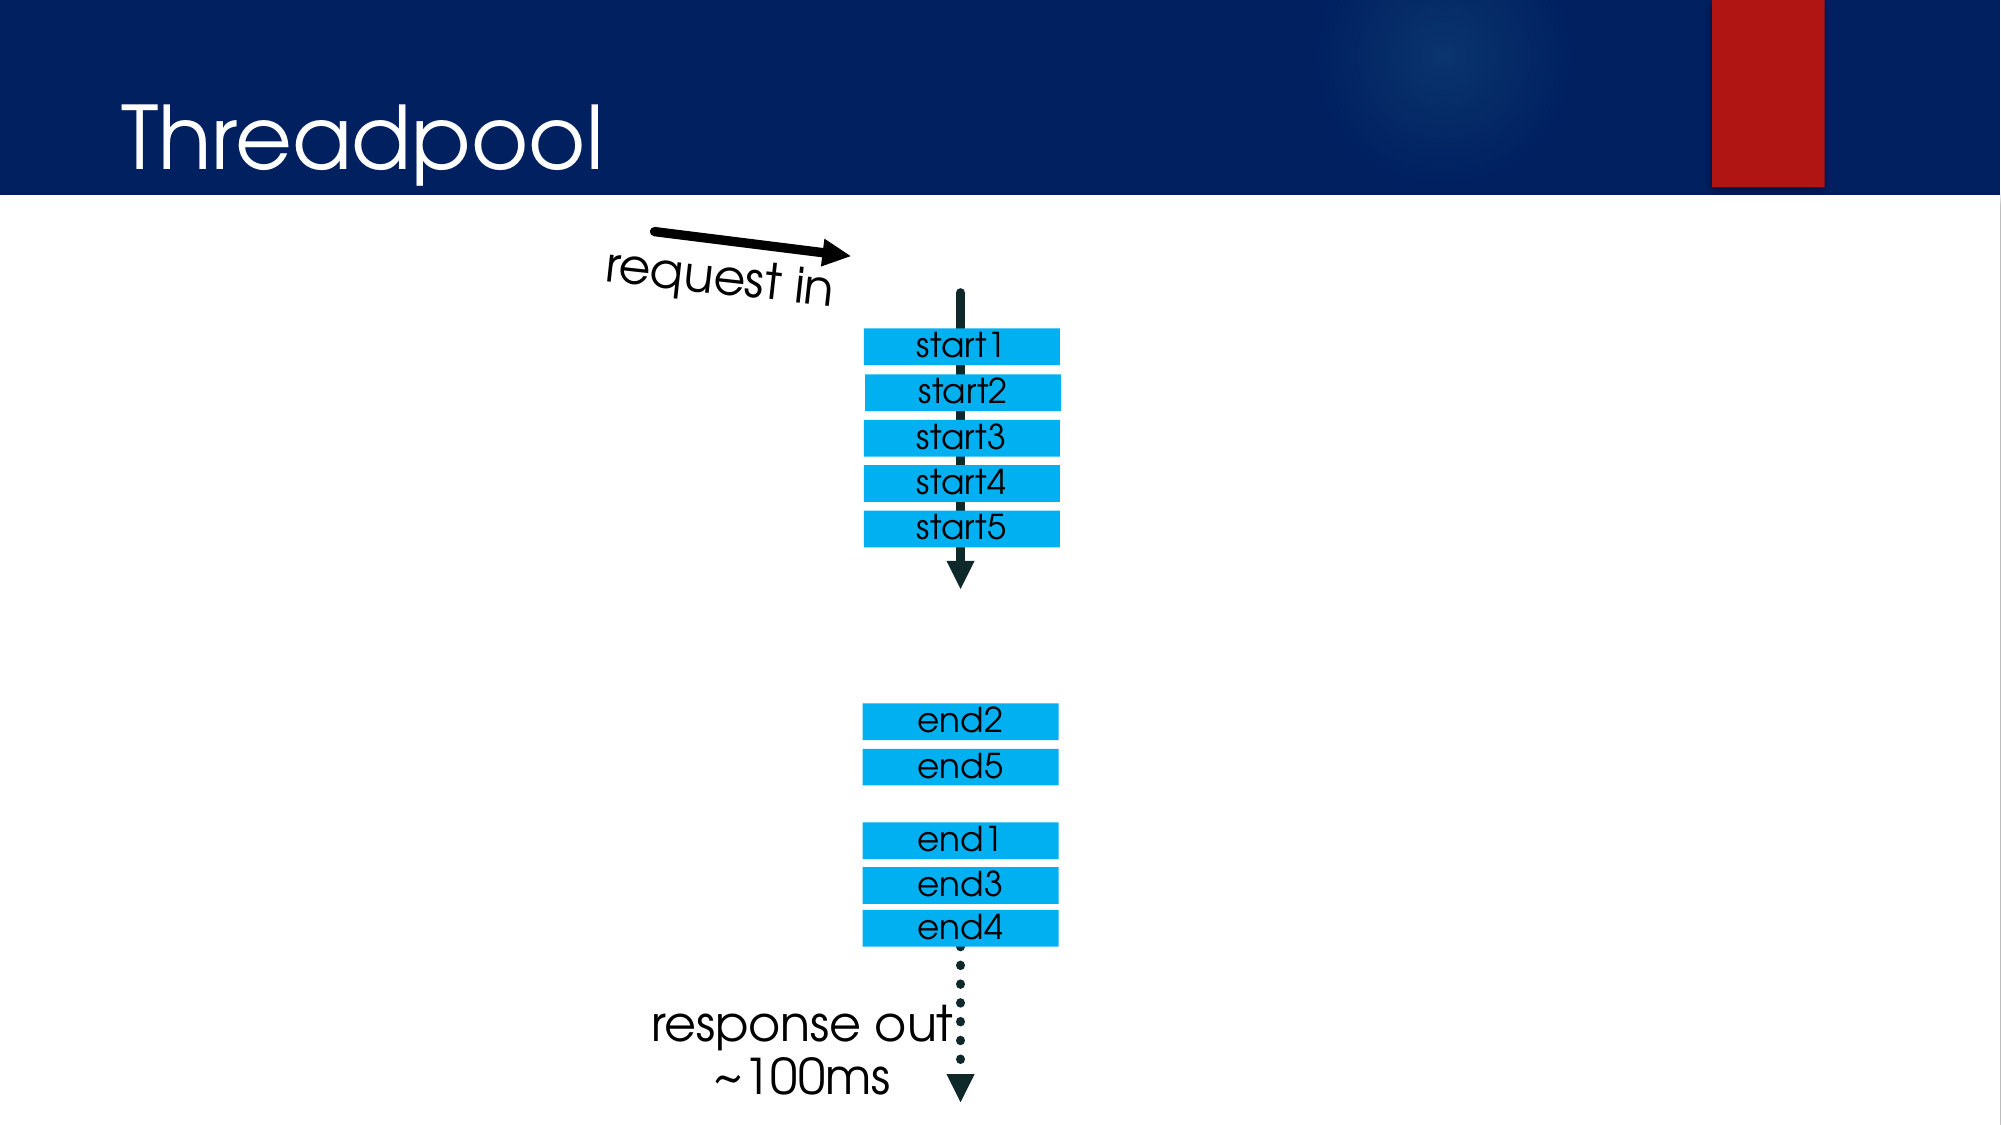

# Threadpool
request in
start1
start2
start3
start4
start5
end2
end5
end1
end3
end4
response out
~100ms